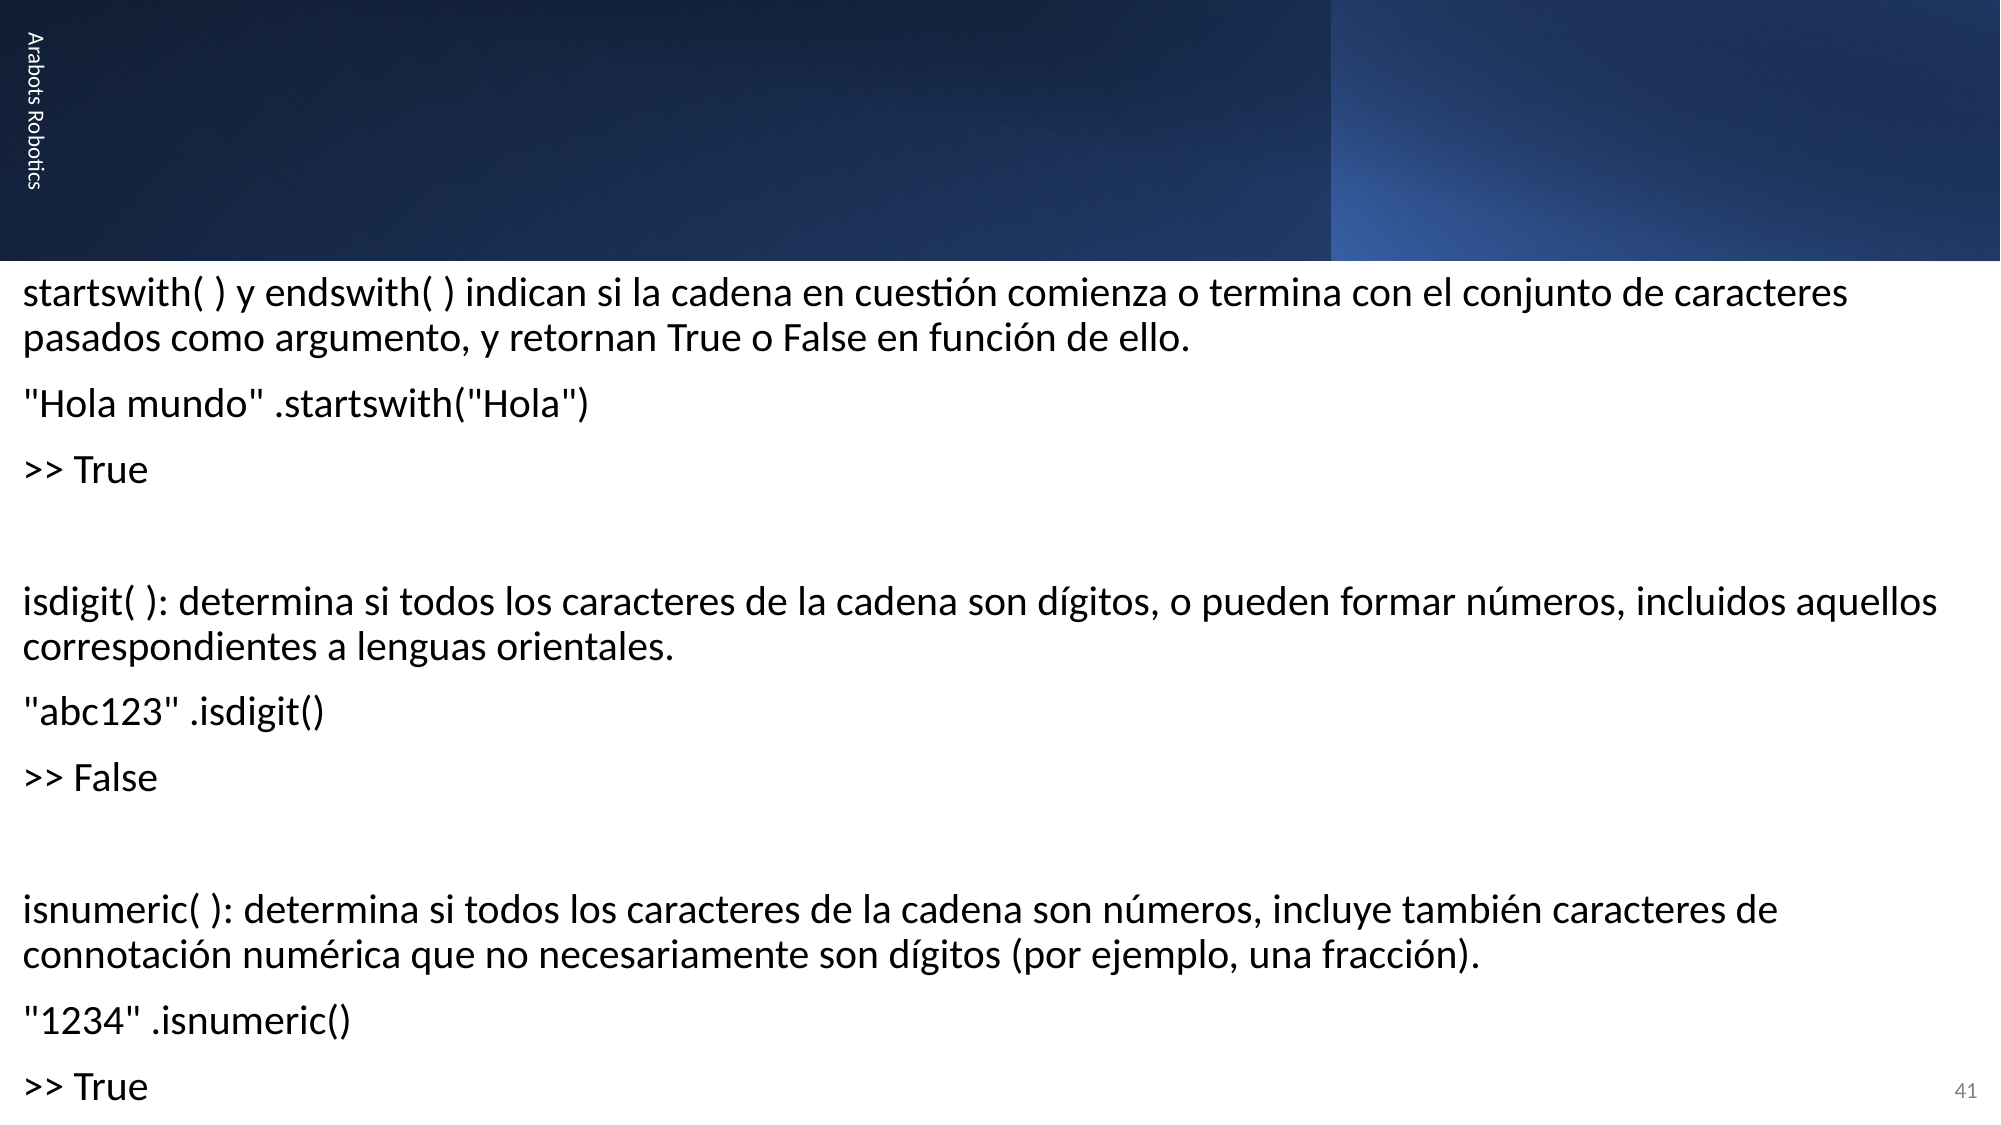

#
startswith( ) y endswith( ) indican si la cadena en cuestión comienza o termina con el conjunto de caracteres pasados como argumento, y retornan True o False en función de ello.
"Hola mundo" .startswith("Hola")
>> True

isdigit( ): determina si todos los caracteres de la cadena son dígitos, o pueden formar números, incluidos aquellos correspondientes a lenguas orientales.
"abc123" .isdigit()
>> False

isnumeric( ): determina si todos los caracteres de la cadena son números, incluye también caracteres de connotación numérica que no necesariamente son dígitos (por ejemplo, una fracción).
"1234" .isnumeric()
>> True
Arabots Robotics
41